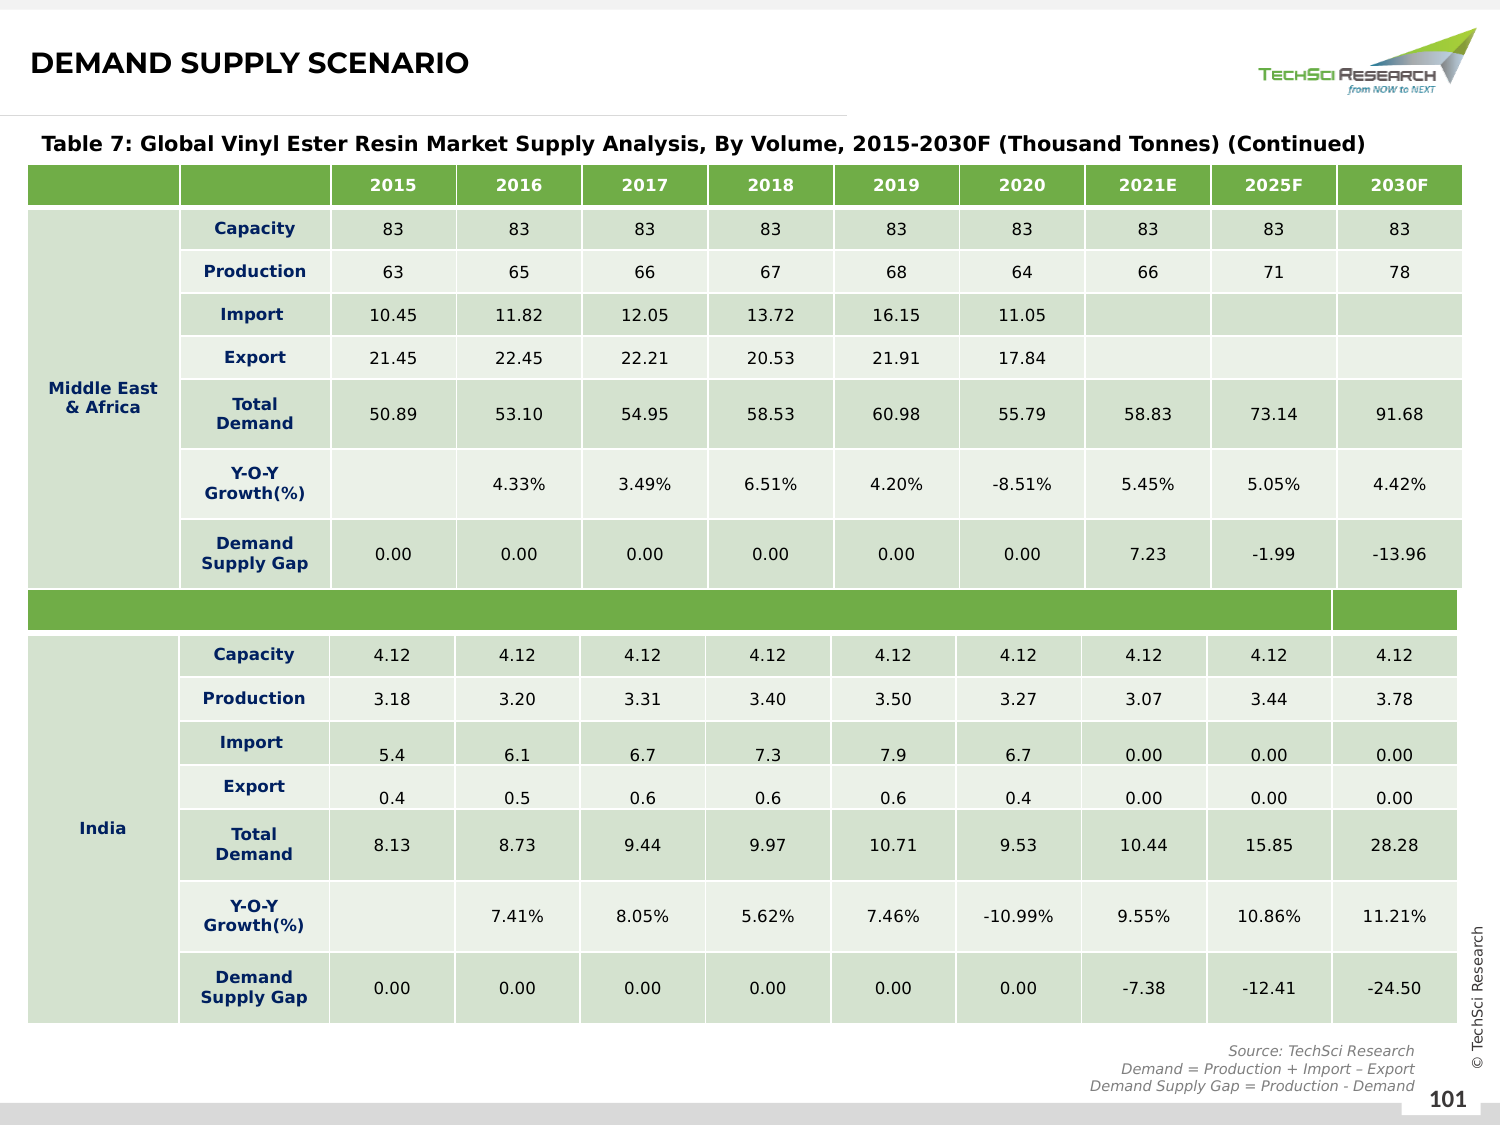

DEMAND SUPPLY SCENARIO
Table 7: Global Vinyl Ester Resin Market Supply Analysis, By Volume, 2015-2030F (Thousand Tonnes) (Continued)
|  |  | 2015 | 2016 | 2017 | 2018 | 2019 | 2020 | 2021E | 2025F | 2030F |
| --- | --- | --- | --- | --- | --- | --- | --- | --- | --- | --- |
| Middle East & Africa | Capacity | 83 | 83 | 83 | 83 | 83 | 83 | 83 | 83 | 83 |
|  | Production | 63 | 65 | 66 | 67 | 68 | 64 | 66 | 71 | 78 |
|  | Import | 10.45 | 11.82 | 12.05 | 13.72 | 16.15 | 11.05 |  |  |  |
|  | Export | 21.45 | 22.45 | 22.21 | 20.53 | 21.91 | 17.84 |  |  |  |
|  | Total Demand | 50.89 | 53.10 | 54.95 | 58.53 | 60.98 | 55.79 | 58.83 | 73.14 | 91.68 |
|  | Y-O-Y Growth(%) |  | 4.33% | 3.49% | 6.51% | 4.20% | -8.51% | 5.45% | 5.05% | 4.42% |
|  | Demand Supply Gap | 0.00 | 0.00 | 0.00 | 0.00 | 0.00 | 0.00 | 7.23 | -1.99 | -13.96 |
|  |  |  |  |  |  |  |  |  |  |  |
| --- | --- | --- | --- | --- | --- | --- | --- | --- | --- | --- |
| India | Capacity | 4.12 | 4.12 | 4.12 | 4.12 | 4.12 | 4.12 | 4.12 | 4.12 | 4.12 |
|  | Production | 3.18 | 3.20 | 3.31 | 3.40 | 3.50 | 3.27 | 3.07 | 3.44 | 3.78 |
|  | Import | 5.4 | 6.1 | 6.7 | 7.3 | 7.9 | 6.7 | 0.00 | 0.00 | 0.00 |
|  | Export | 0.4 | 0.5 | 0.6 | 0.6 | 0.6 | 0.4 | 0.00 | 0.00 | 0.00 |
|  | Total Demand | 8.13 | 8.73 | 9.44 | 9.97 | 10.71 | 9.53 | 10.44 | 15.85 | 28.28 |
|  | Y-O-Y Growth(%) |  | 7.41% | 8.05% | 5.62% | 7.46% | -10.99% | 9.55% | 10.86% | 11.21% |
|  | Demand Supply Gap | 0.00 | 0.00 | 0.00 | 0.00 | 0.00 | 0.00 | -7.38 | -12.41 | -24.50 |
Source: TechSci Research
Demand = Production + Import – Export
Demand Supply Gap = Production - Demand